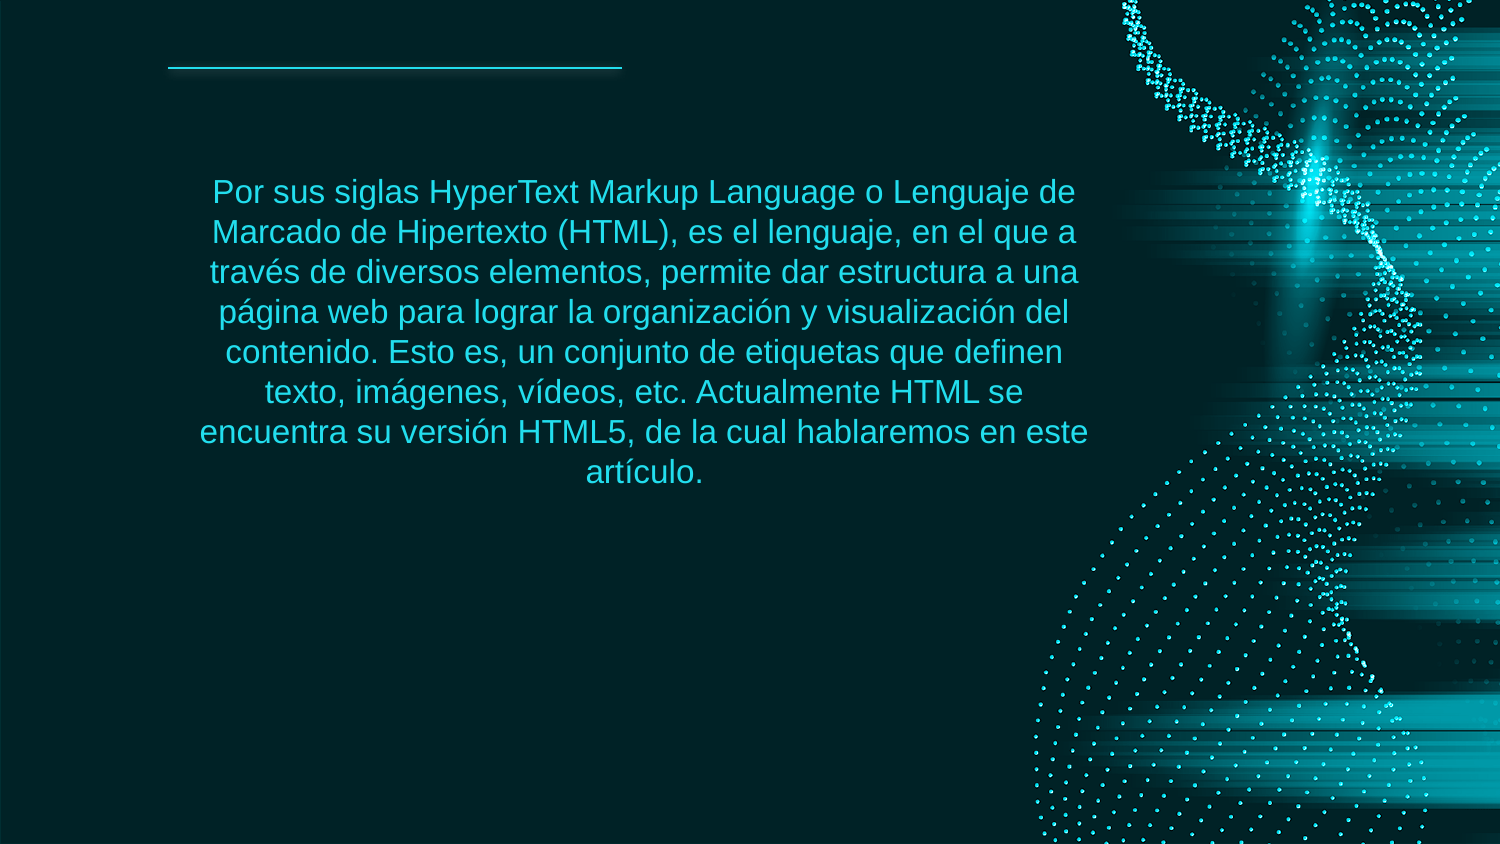

# Por sus siglas HyperText Markup Language o Lenguaje de Marcado de Hipertexto (HTML), es el lenguaje, en el que a través de diversos elementos, permite dar estructura a una página web para lograr la organización y visualización del contenido. Esto es, un conjunto de etiquetas que definen texto, imágenes, vídeos, etc. Actualmente HTML se encuentra su versión HTML5, de la cual hablaremos en este artículo.